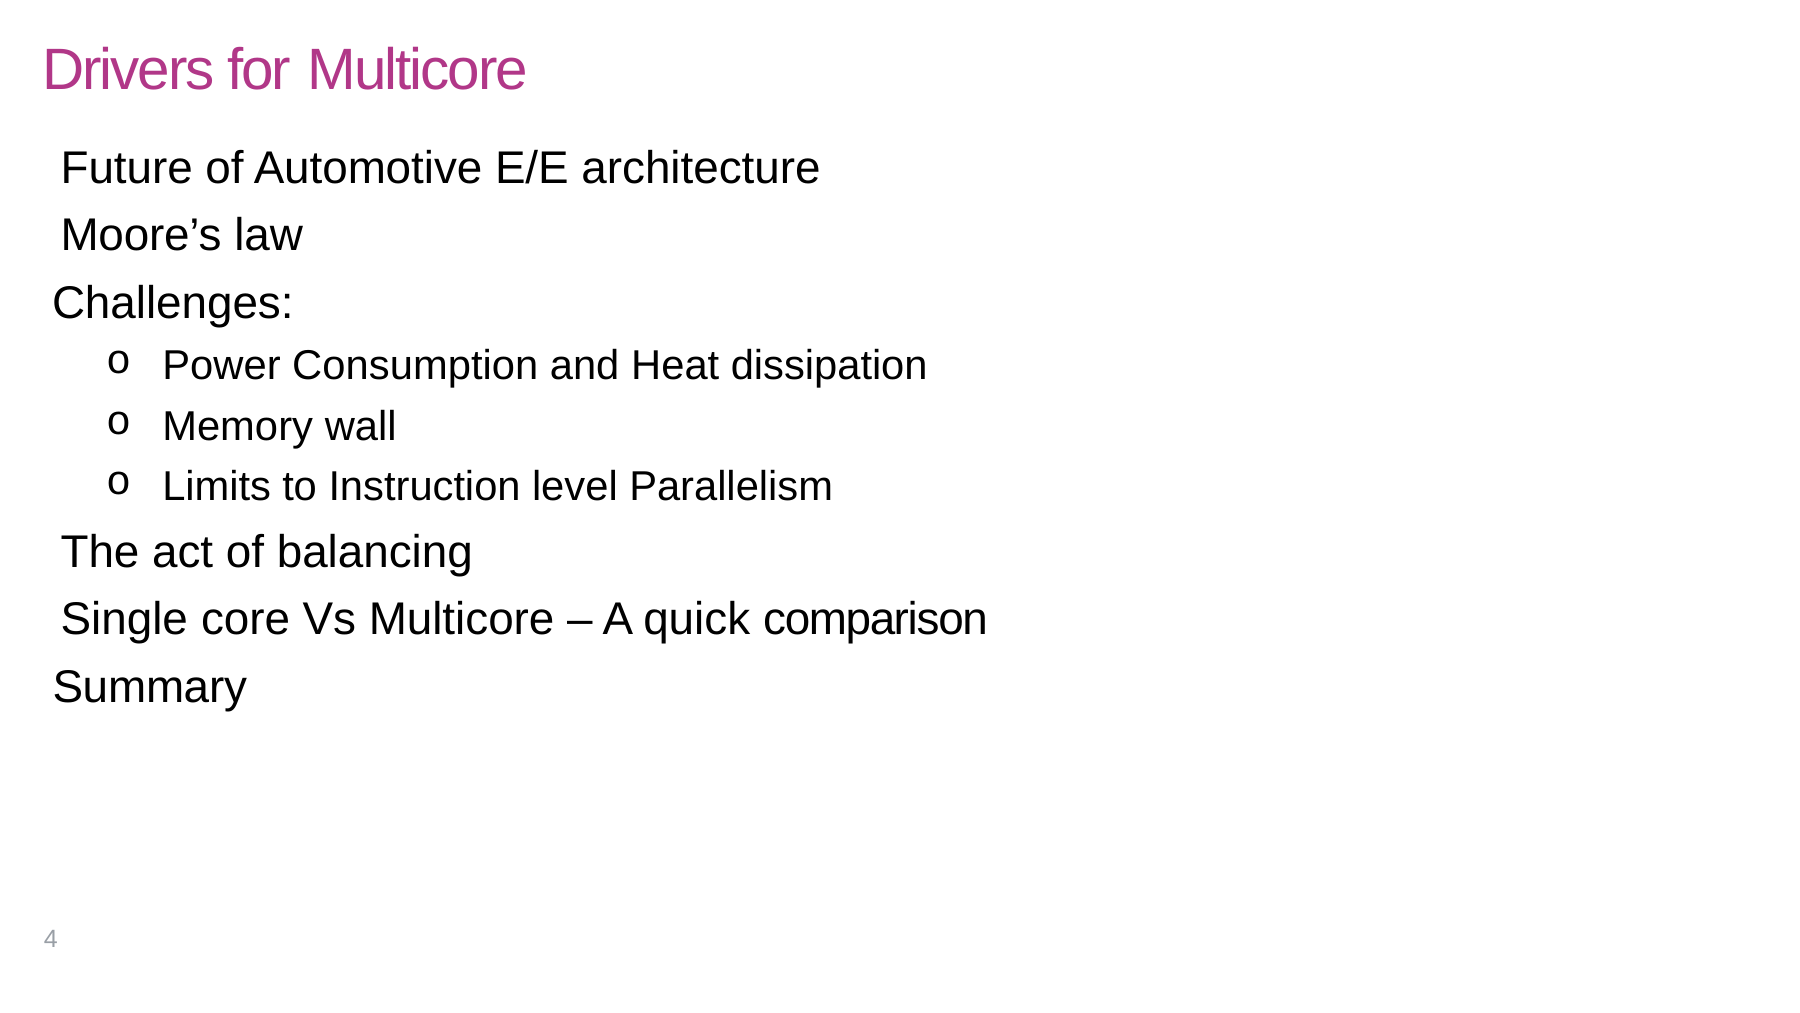

# Drivers for Multicore
 Future of Automotive E/E architecture
 Moore’s law
 Challenges:
Power Consumption and Heat dissipation
Memory wall
Limits to Instruction level Parallelism
 The act of balancing
 Single core Vs Multicore – A quick comparison
 Summary
4